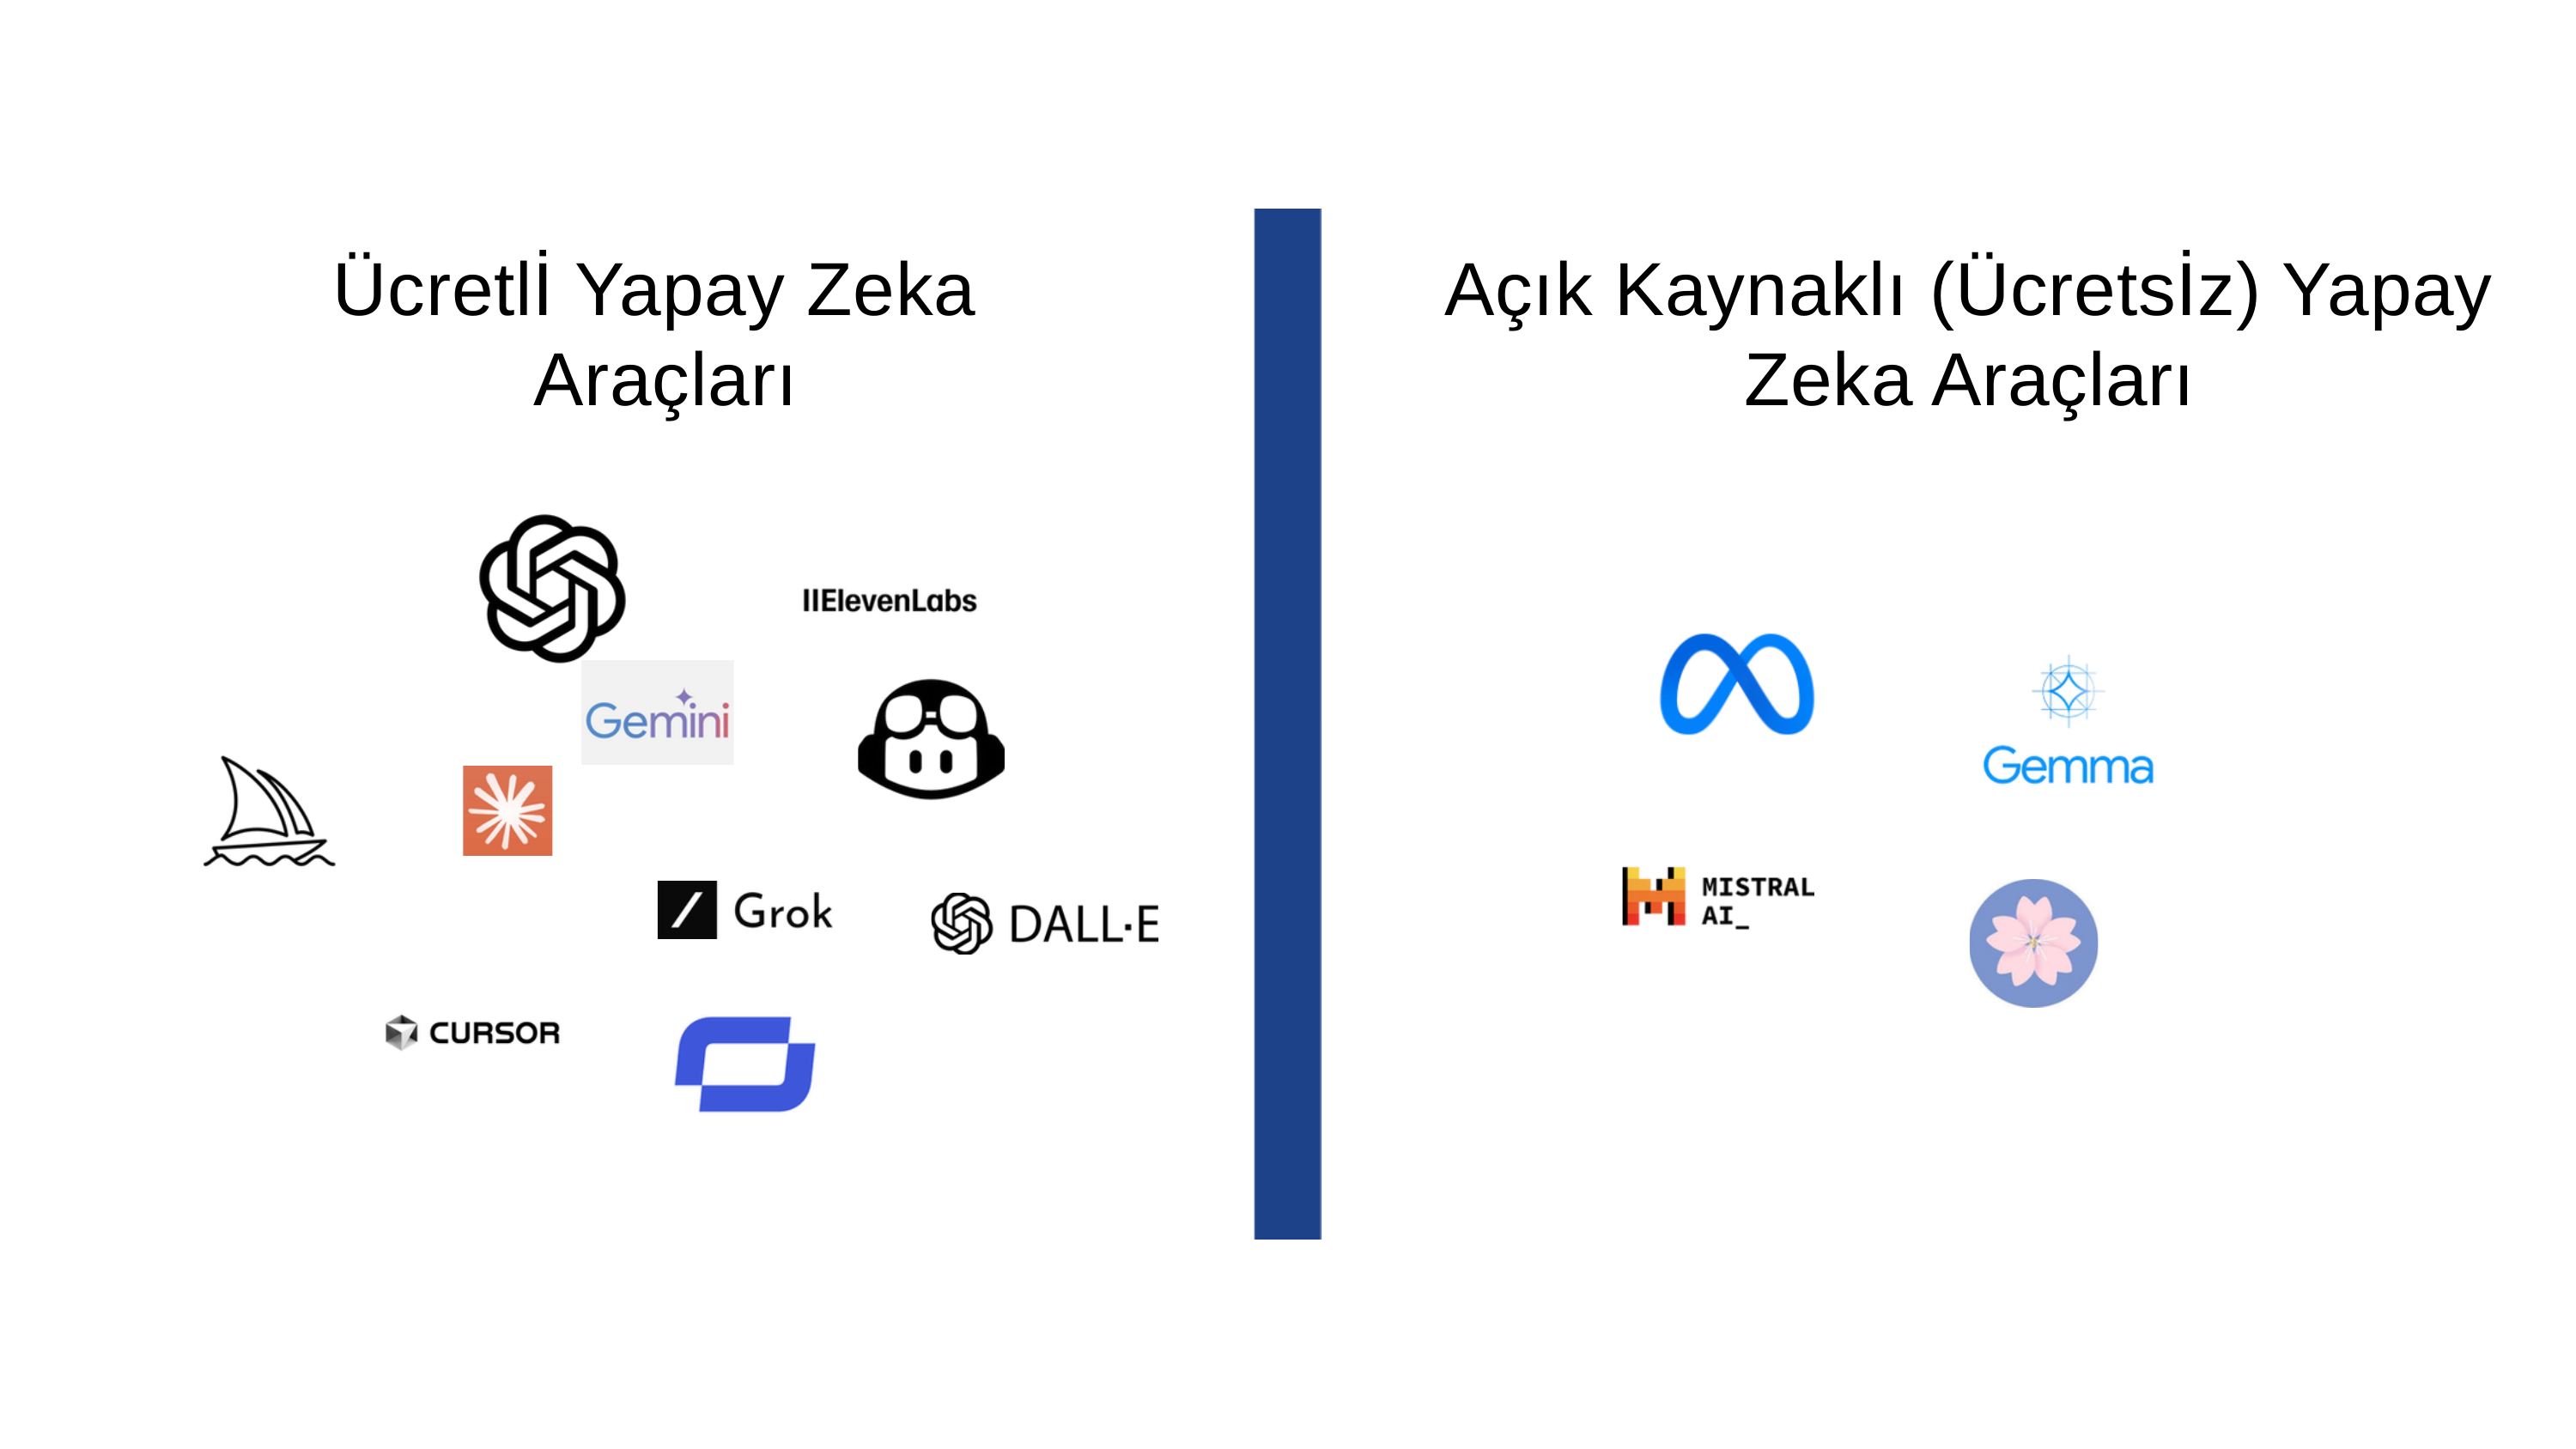

Ücretlİ Yapay Zeka
Araçları

Açık Kaynaklı (Ücretsİz) Yapay Zeka Araçları